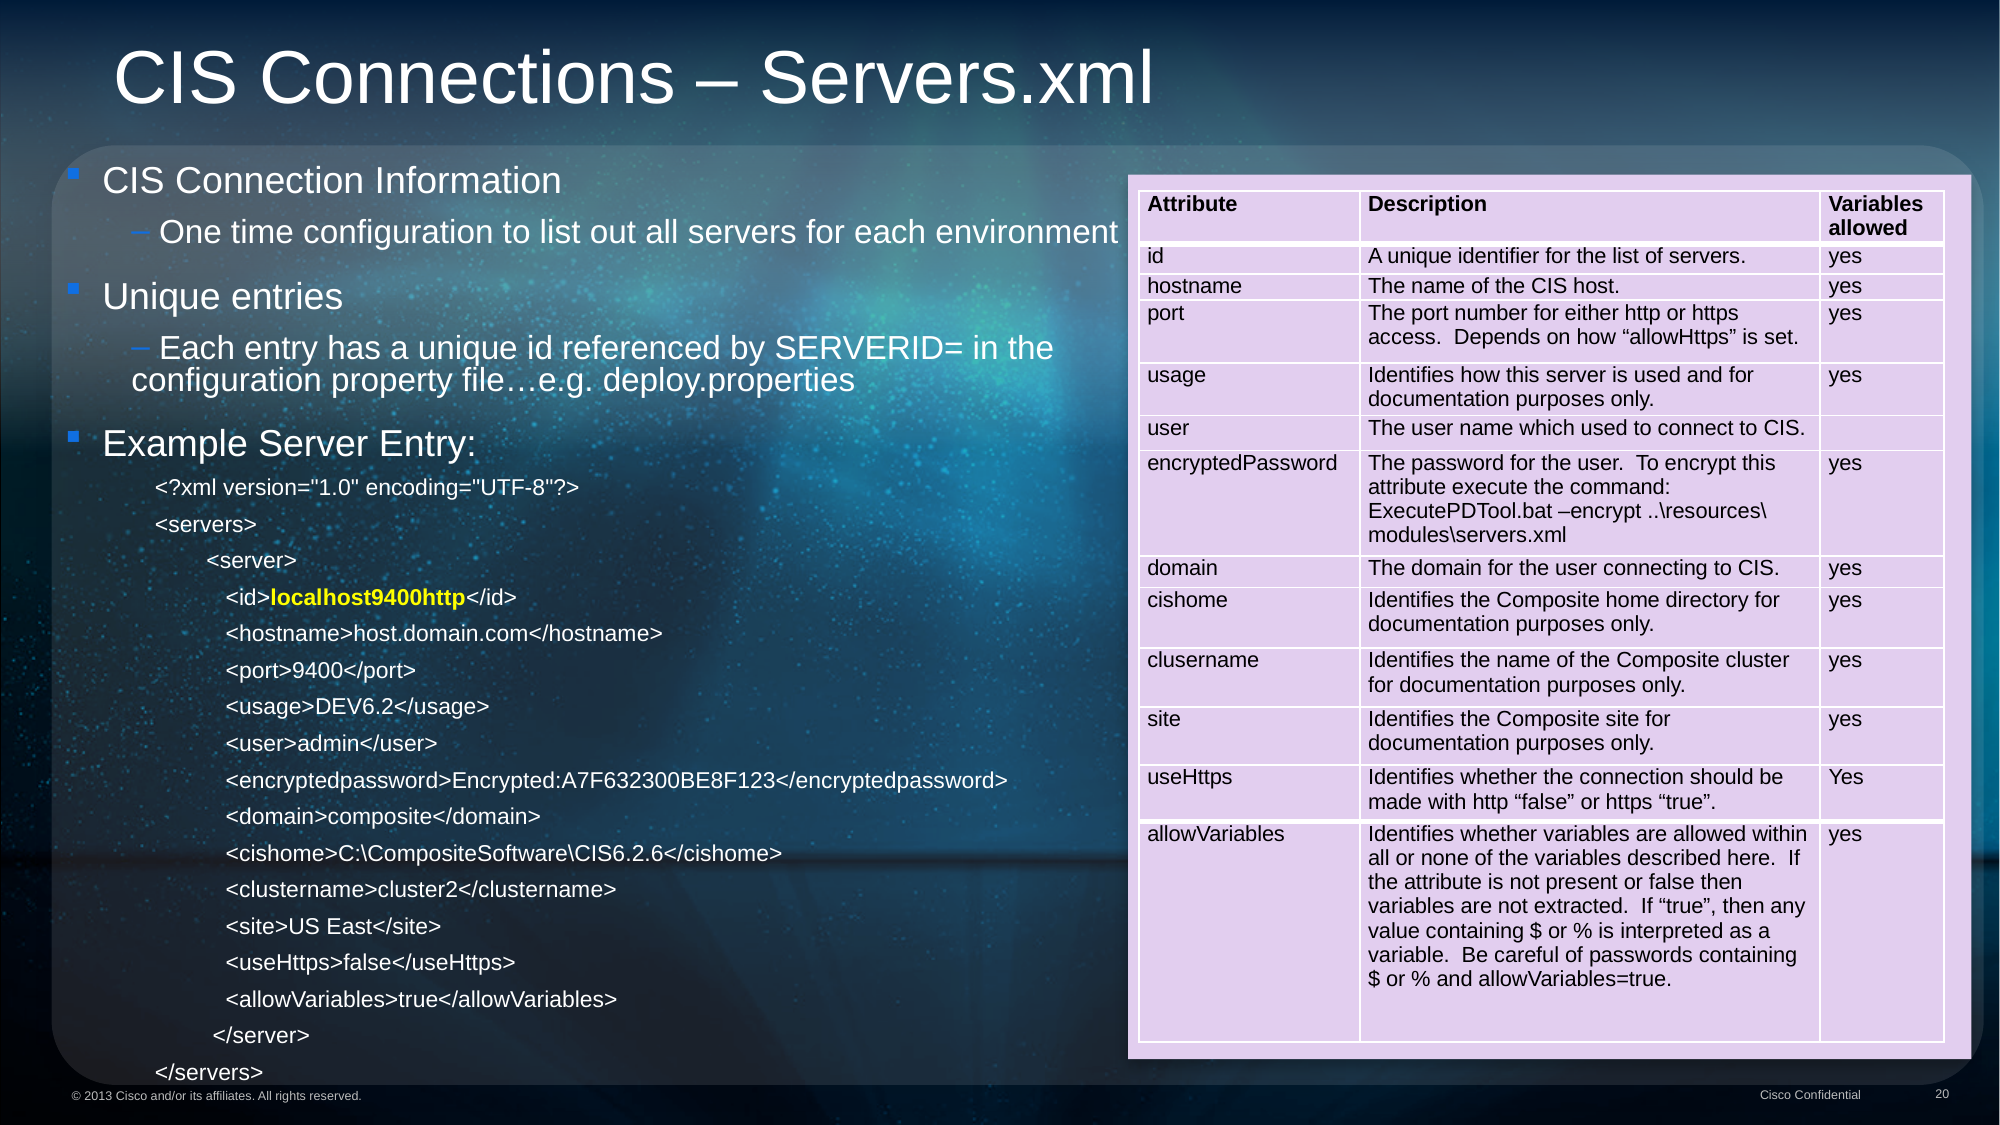

CIS Connections – Servers.xml

CIS Connection Information
 One time configuration to list out all servers for each environment
Unique entries
 Each entry has a unique id referenced by SERVERID= in the configuration property file…e.g. deploy.properties
Example Server Entry:
<?xml version="1.0" encoding="UTF-8"?>
<servers>
 <server>
    <id>localhost9400http</id>
    <hostname>host.domain.com</hostname>
    <port>9400</port>
    <usage>DEV6.2</usage>
    <user>admin</user>
    <encryptedpassword>Encrypted:A7F632300BE8F123</encryptedpassword>
    <domain>composite</domain>
    <cishome>C:\CompositeSoftware\CIS6.2.6</cishome>
    <clustername>cluster2</clustername>
    <site>US East</site>
    <useHttps>false</useHttps>
    <allowVariables>true</allowVariables>
  </server>
</servers>

| Attribute | Description | Variables allowed |
| --- | --- | --- |
| id | A unique identifier for the list of servers. | yes |
| hostname | The name of the CIS host. | yes |
| port | The port number for either http or https access. Depends on how “allowHttps” is set. | yes |
| usage | Identifies how this server is used and for documentation purposes only. | yes |
| user | The user name which used to connect to CIS. |  |
| encryptedPassword | The password for the user. To encrypt this attribute execute the command: ExecutePDTool.bat –encrypt ..\resources\modules\servers.xml | yes |
| domain | The domain for the user connecting to CIS. | yes |
| cishome | Identifies the Composite home directory for documentation purposes only. | yes |
| clusername | Identifies the name of the Composite cluster for documentation purposes only. | yes |
| site | Identifies the Composite site for documentation purposes only. | yes |
| useHttps | Identifies whether the connection should be made with http “false” or https “true”. | Yes |
| allowVariables | Identifies whether variables are allowed within all or none of the variables described here. If the attribute is not present or false then variables are not extracted. If “true”, then any value containing $ or % is interpreted as a variable. Be careful of passwords containing $ or % and allowVariables=true. | yes |